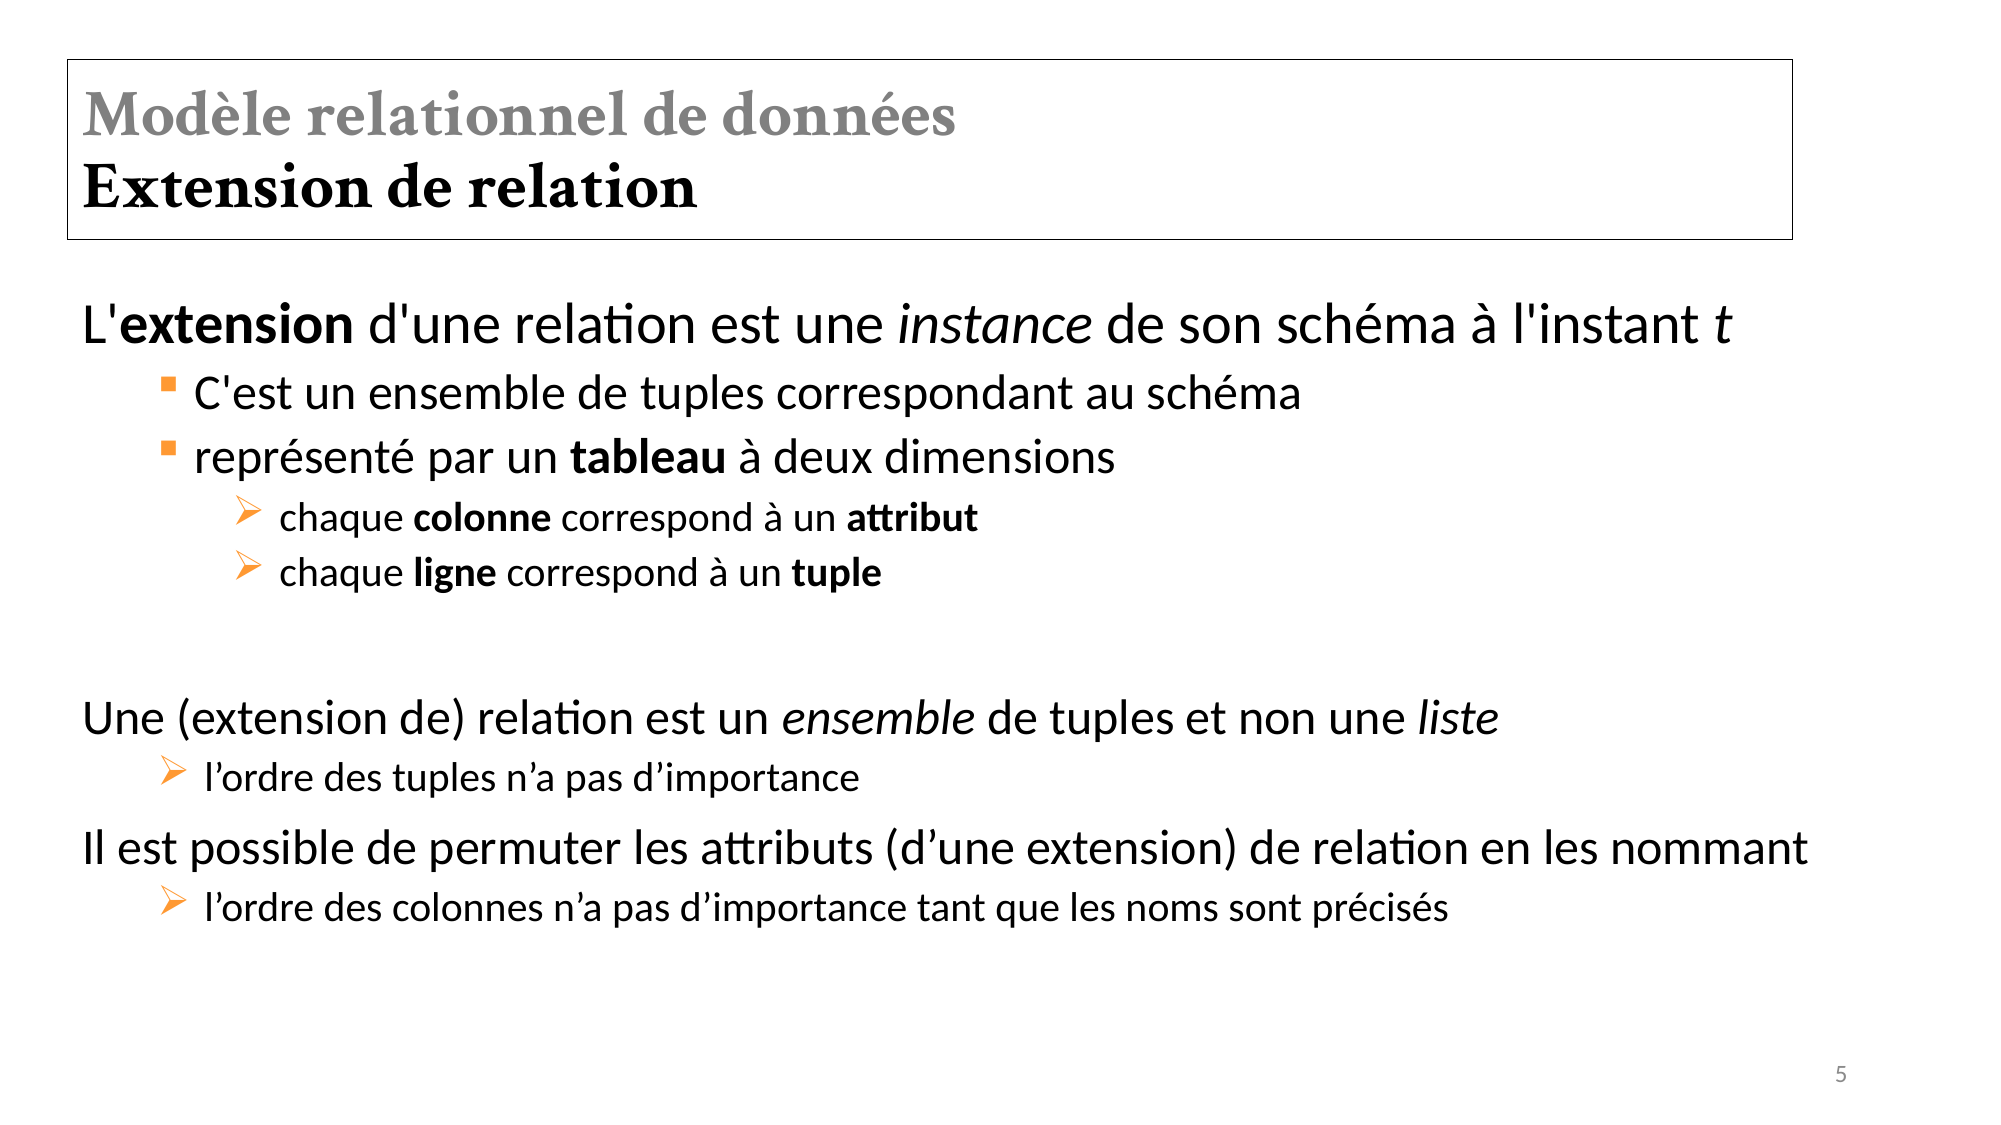

# Modèle relationnel de données Extension de relation
L'extension d'une relation est une instance de son schéma à l'instant t
C'est un ensemble de tuples correspondant au schéma
représenté par un tableau à deux dimensions
 chaque colonne correspond à un attribut
 chaque ligne correspond à un tuple

Une (extension de) relation est un ensemble de tuples et non une liste
 l’ordre des tuples n’a pas d’importance
Il est possible de permuter les attributs (d’une extension) de relation en les nommant
 l’ordre des colonnes n’a pas d’importance tant que les noms sont précisés

5